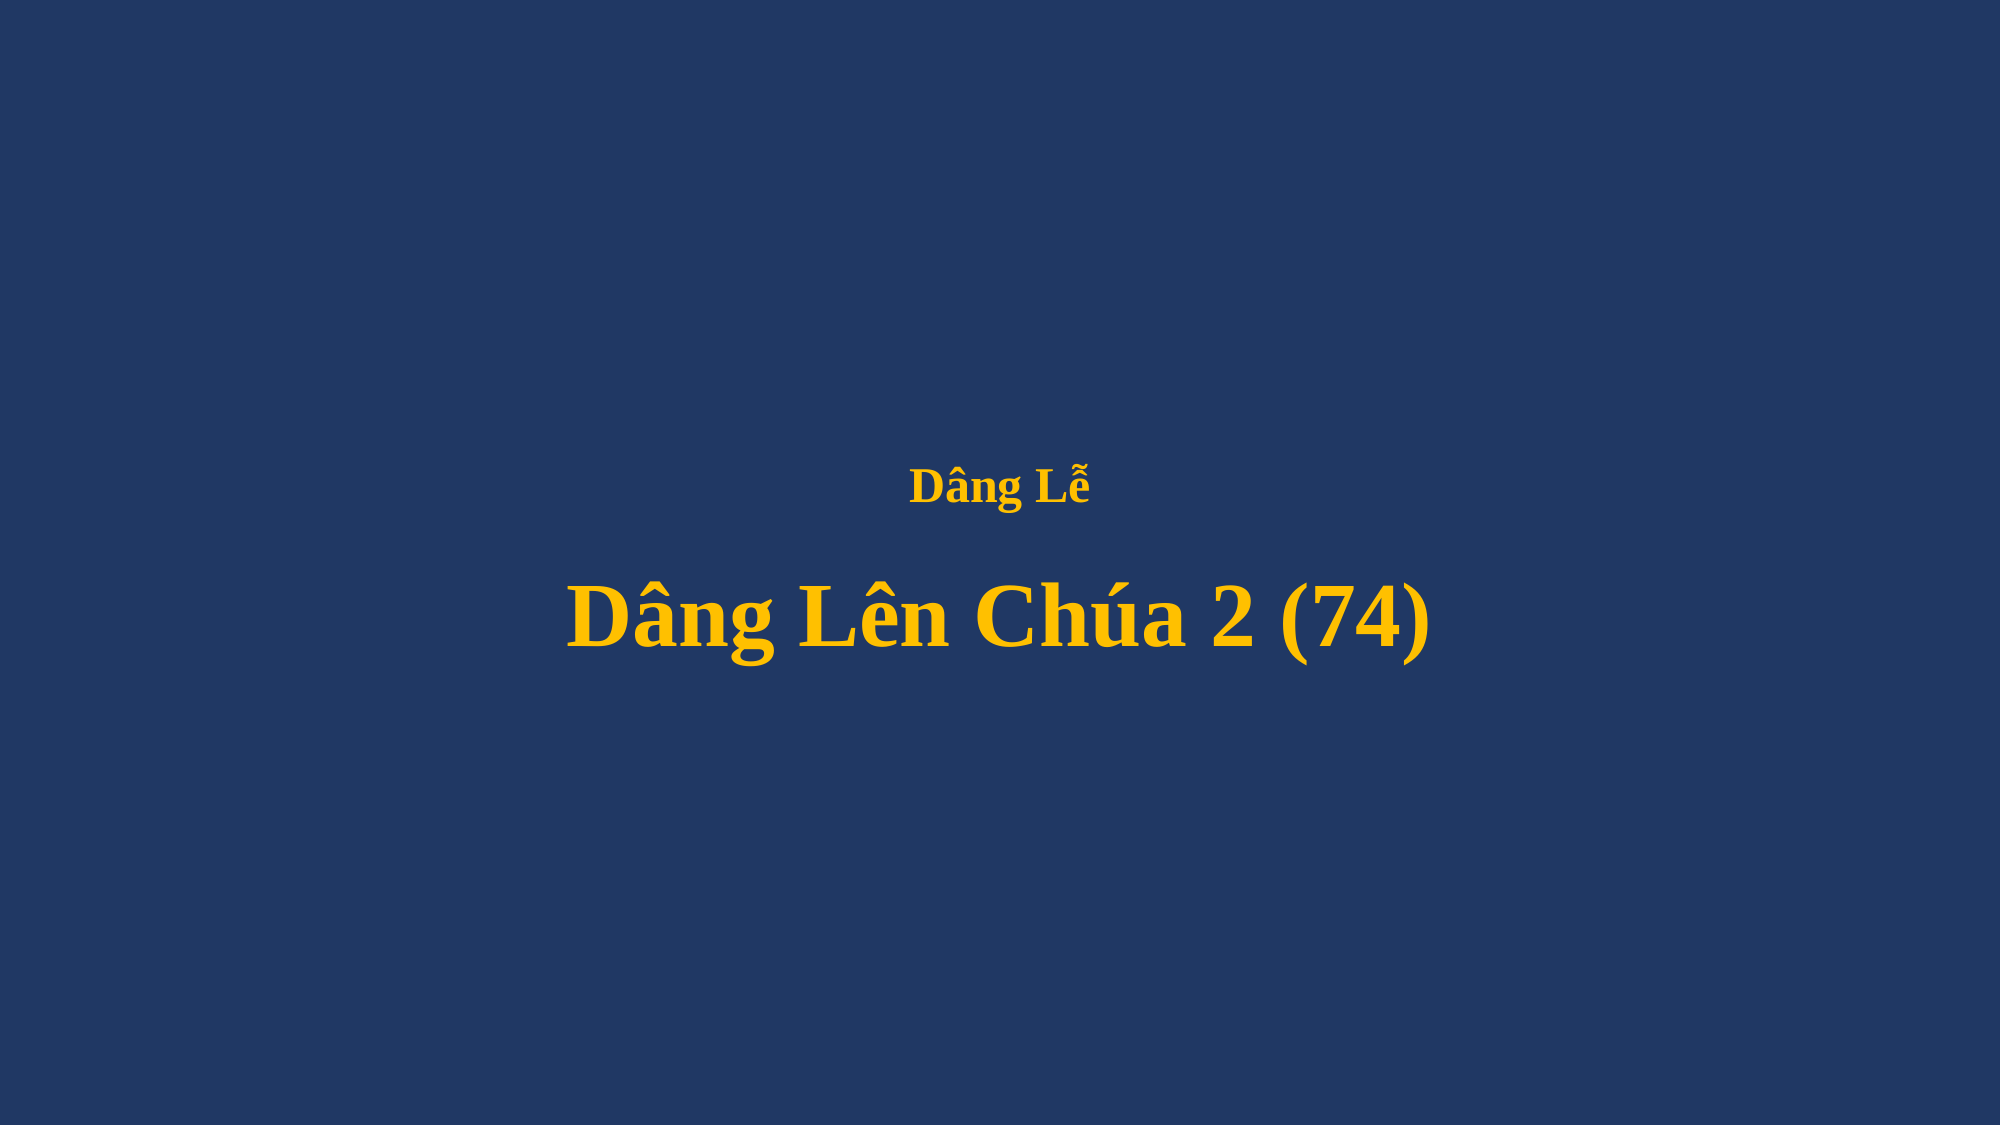

# Dâng Lễ Dâng Lên Chúa 2 (74)